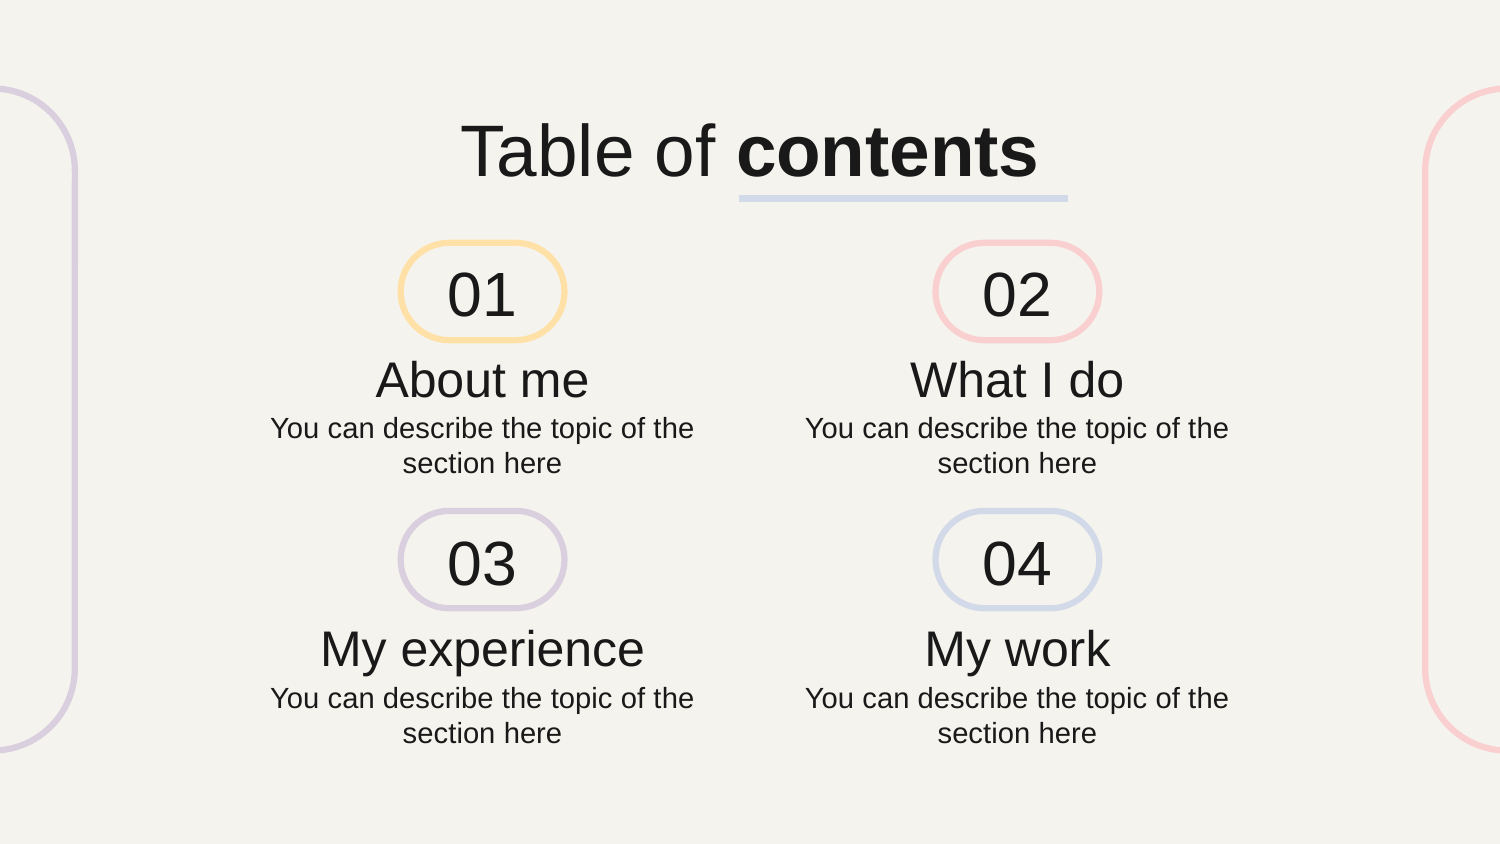

Table of contents
01
02

# About me
What I do
You can describe the topic of the section here
You can describe the topic of the section here
03
04

My experience
My work
You can describe the topic of the section here
You can describe the topic of the section here